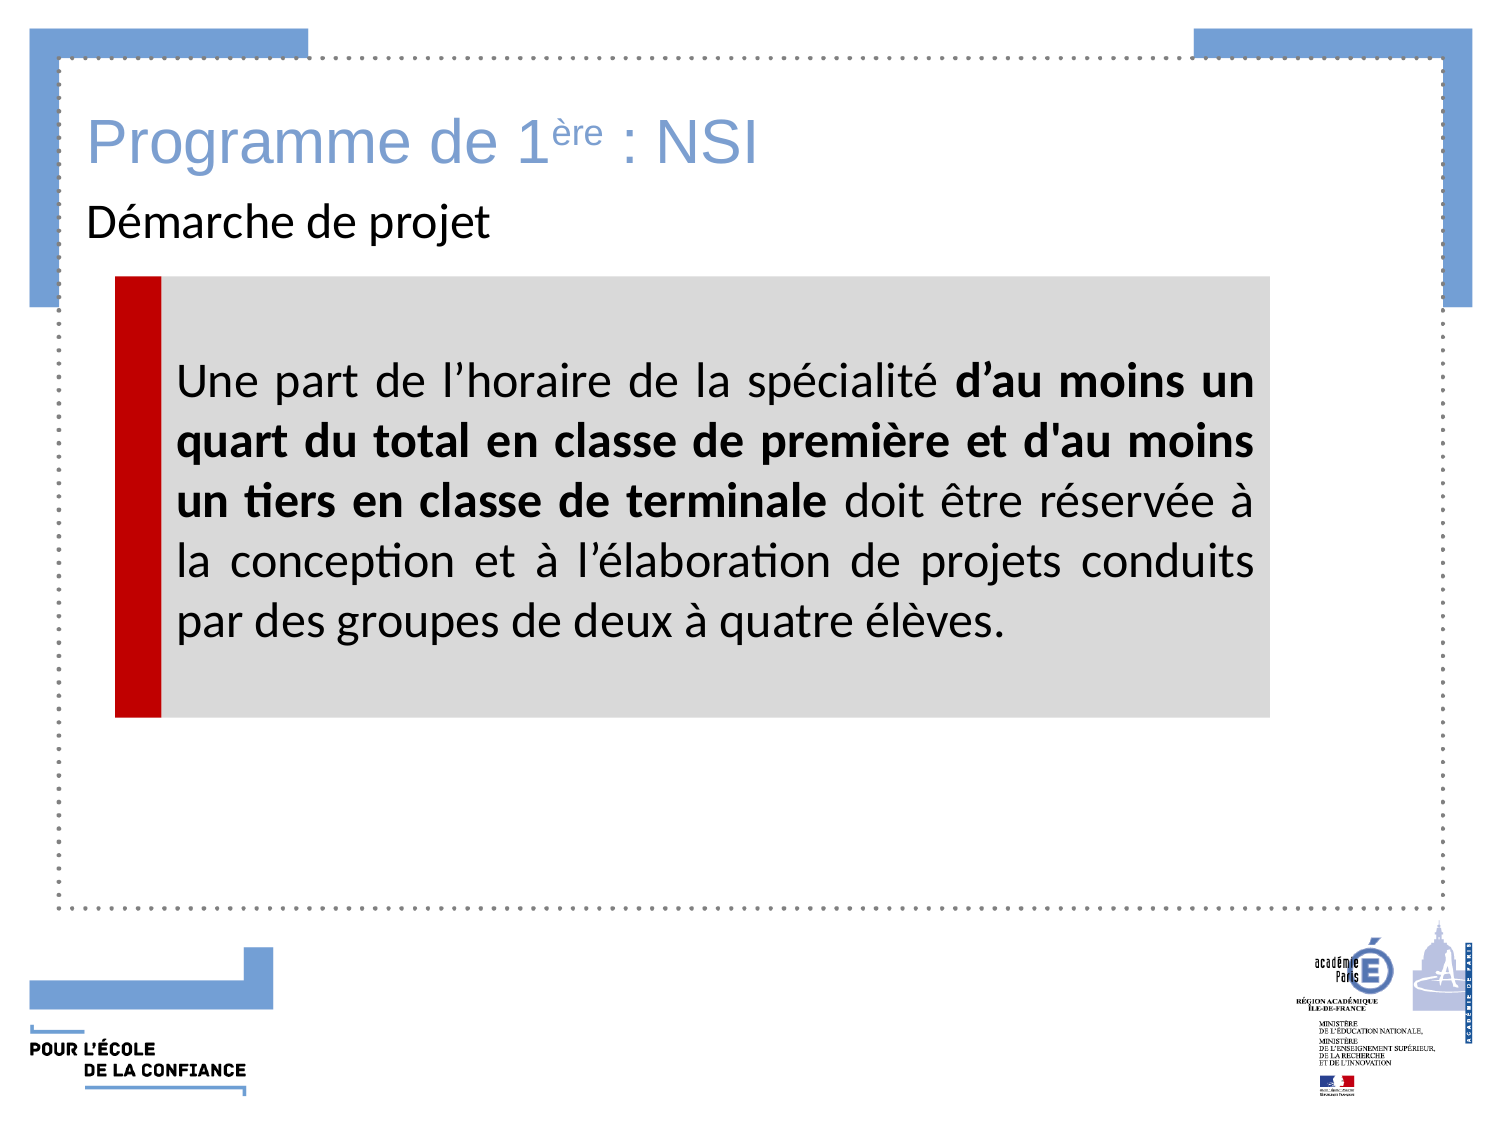

# Programme de 1ère : NSI
Démarche de projet

Une part de l’horaire de la spécialité d’au moins un quart du total en classe de première et d'au moins un tiers en classe de terminale doit être réservée à la conception et à l’élaboration de projets conduits par des groupes de deux à quatre élèves.